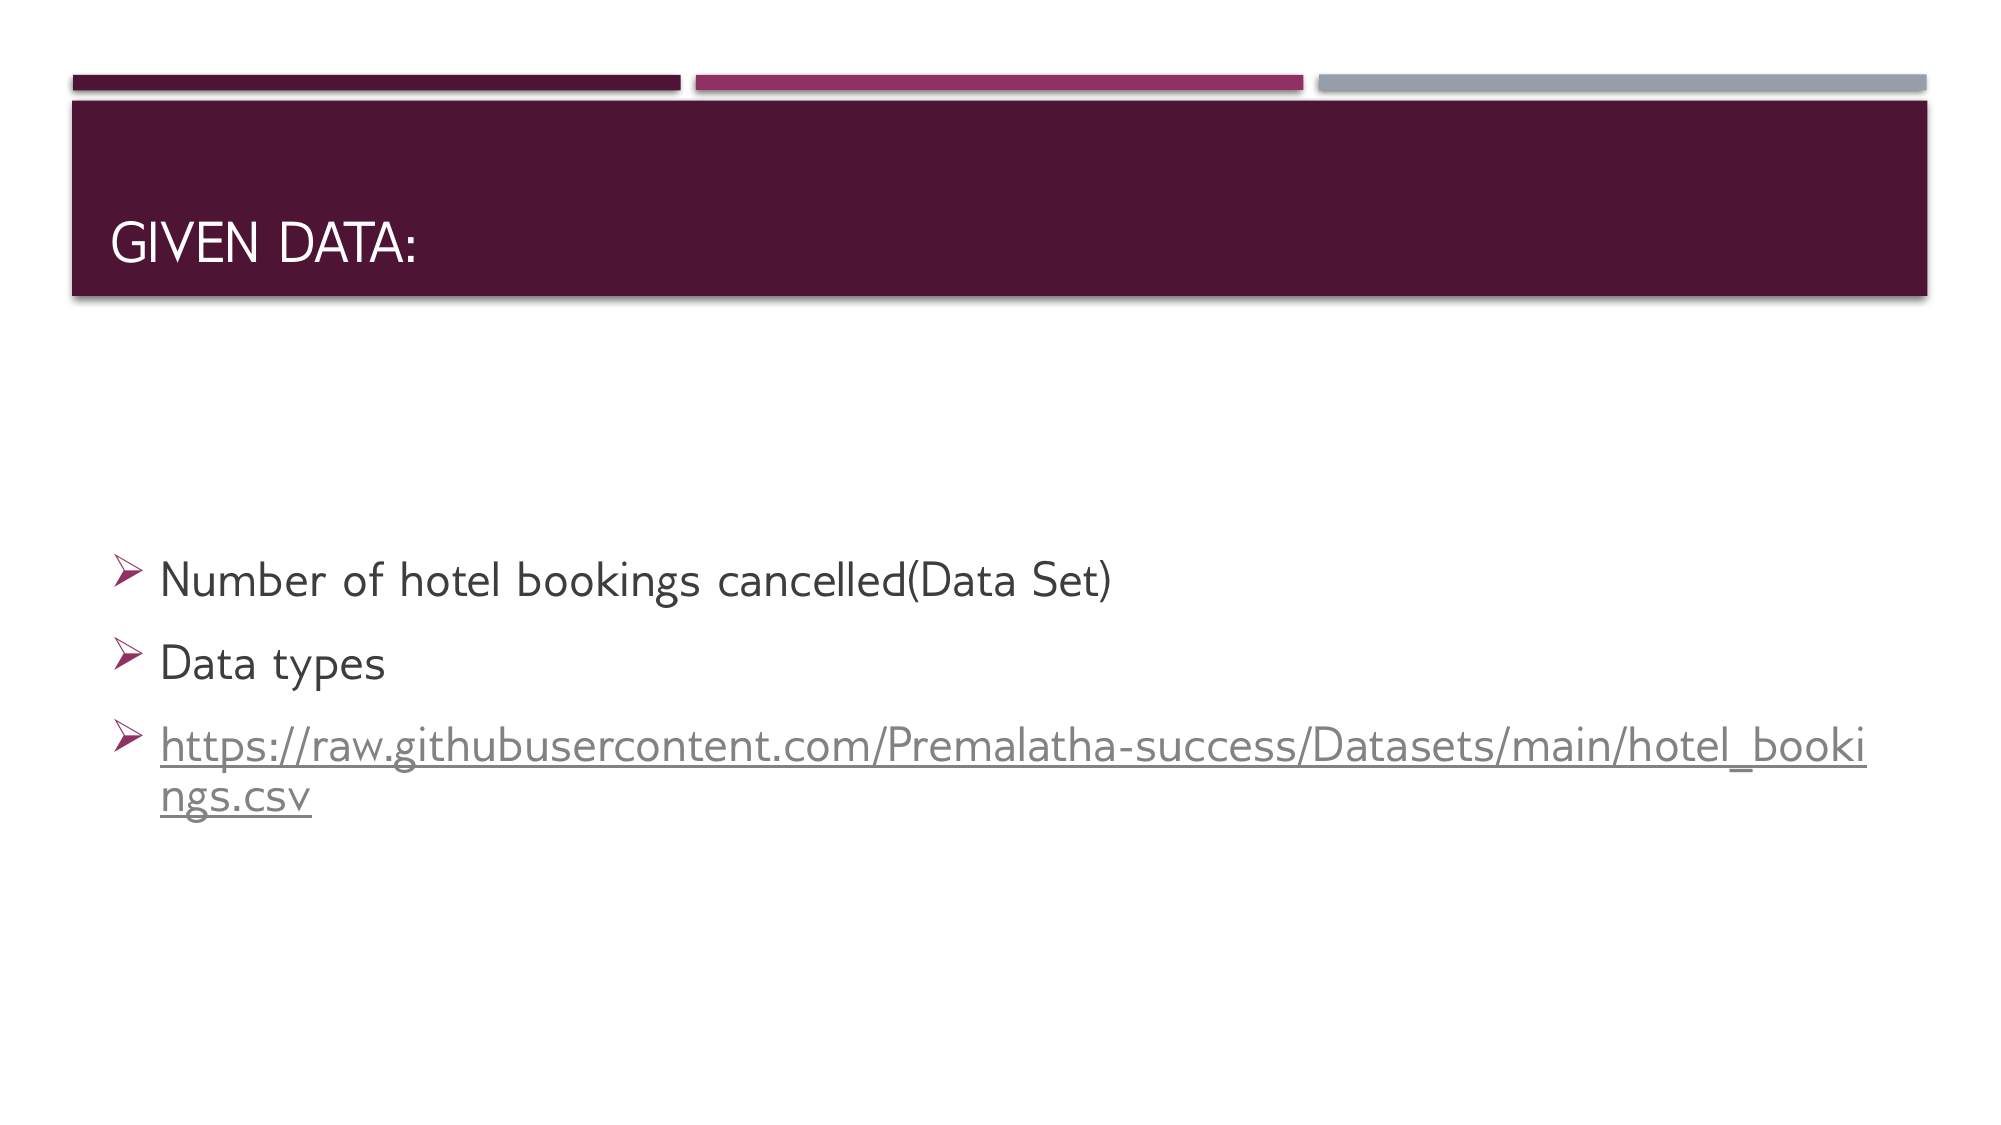

# Given data:
Number of hotel bookings cancelled(Data Set)
Data types
https://raw.githubusercontent.com/Premalatha-success/Datasets/main/hotel_bookings.csv